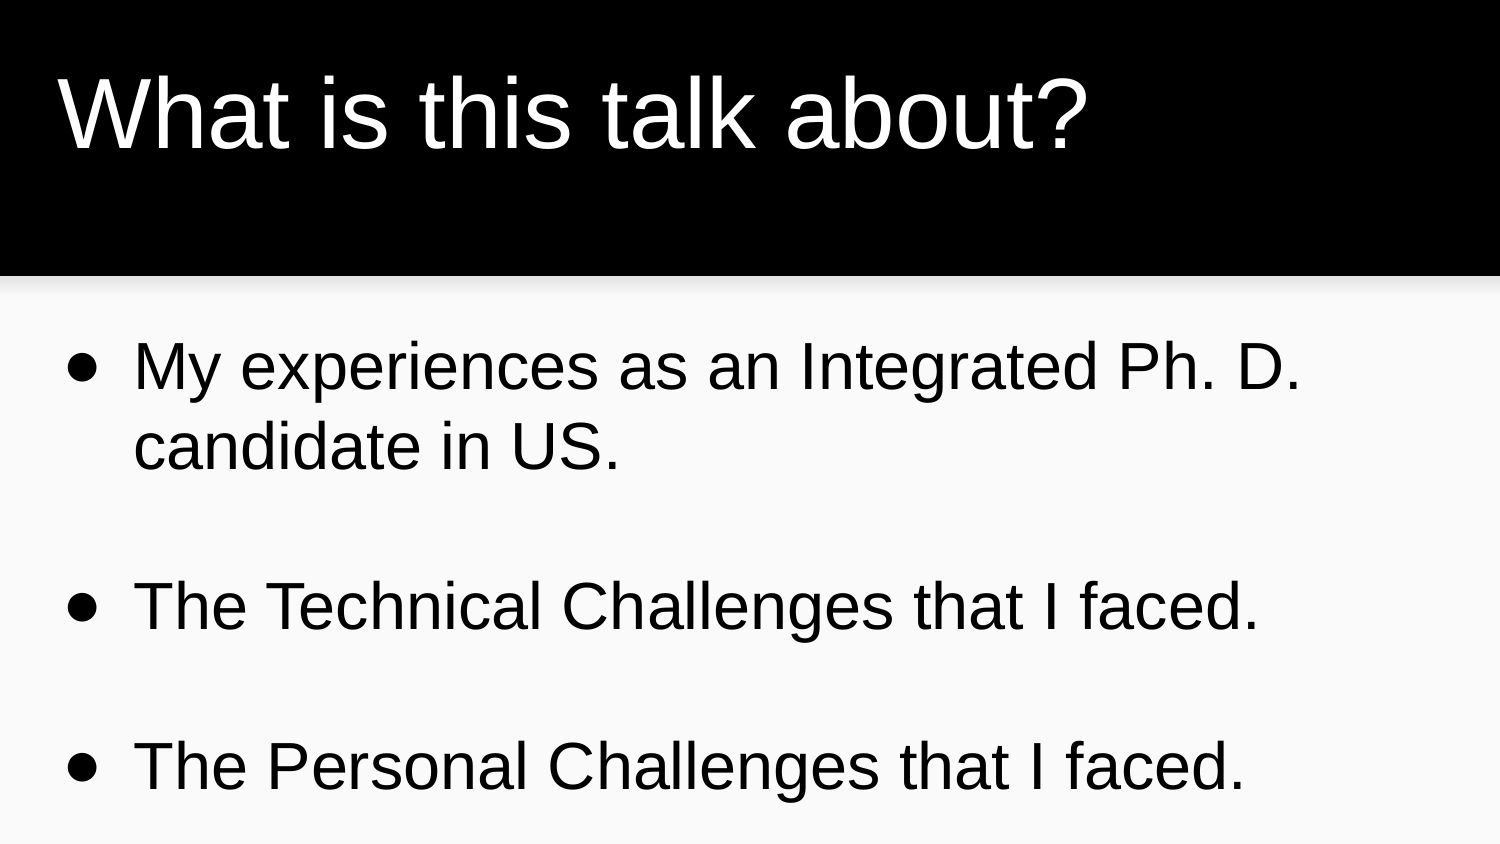

What is this talk about?
# My experiences as an Integrated Ph. D. candidate in US.

The Technical Challenges that I faced.

The Personal Challenges that I faced.